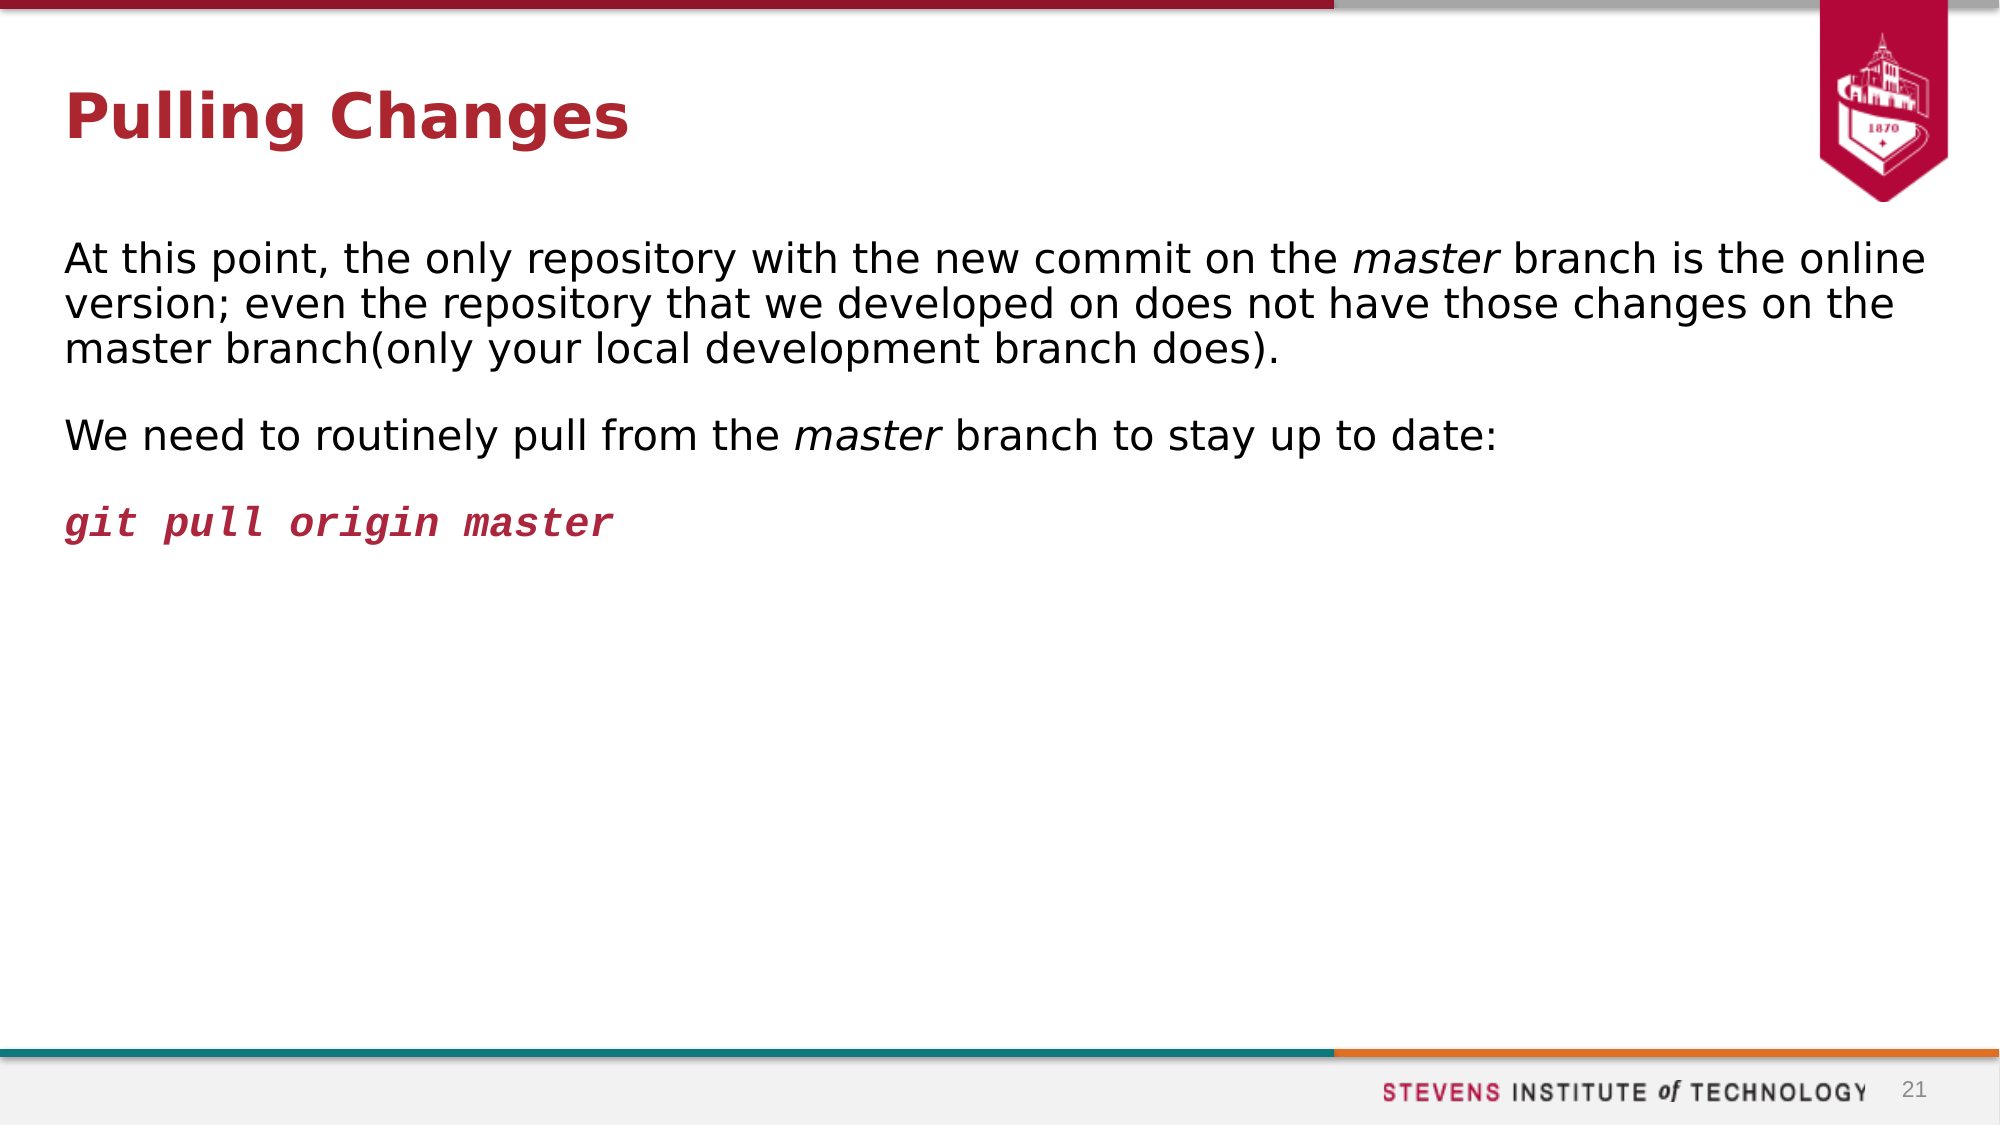

# Pulling Changes
At this point, the only repository with the new commit on the master branch is the online version; even the repository that we developed on does not have those changes on the master branch(only your local development branch does).
We need to routinely pull from the master branch to stay up to date:
git pull origin master
21